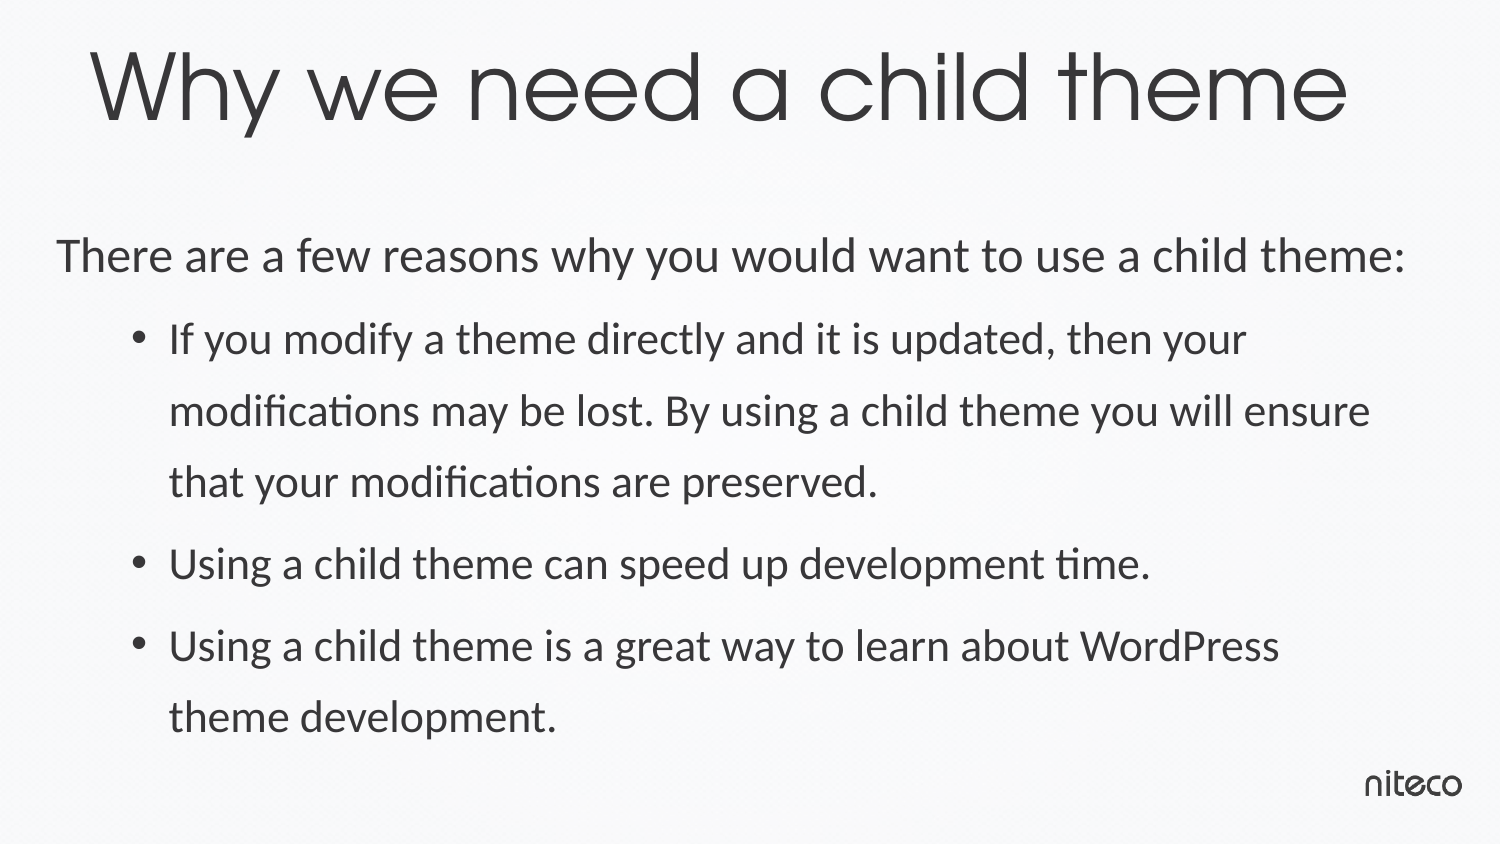

# Why we need a child theme
There are a few reasons why you would want to use a child theme:
If you modify a theme directly and it is updated, then your modifications may be lost. By using a child theme you will ensure that your modifications are preserved.
Using a child theme can speed up development time.
Using a child theme is a great way to learn about WordPress theme development.